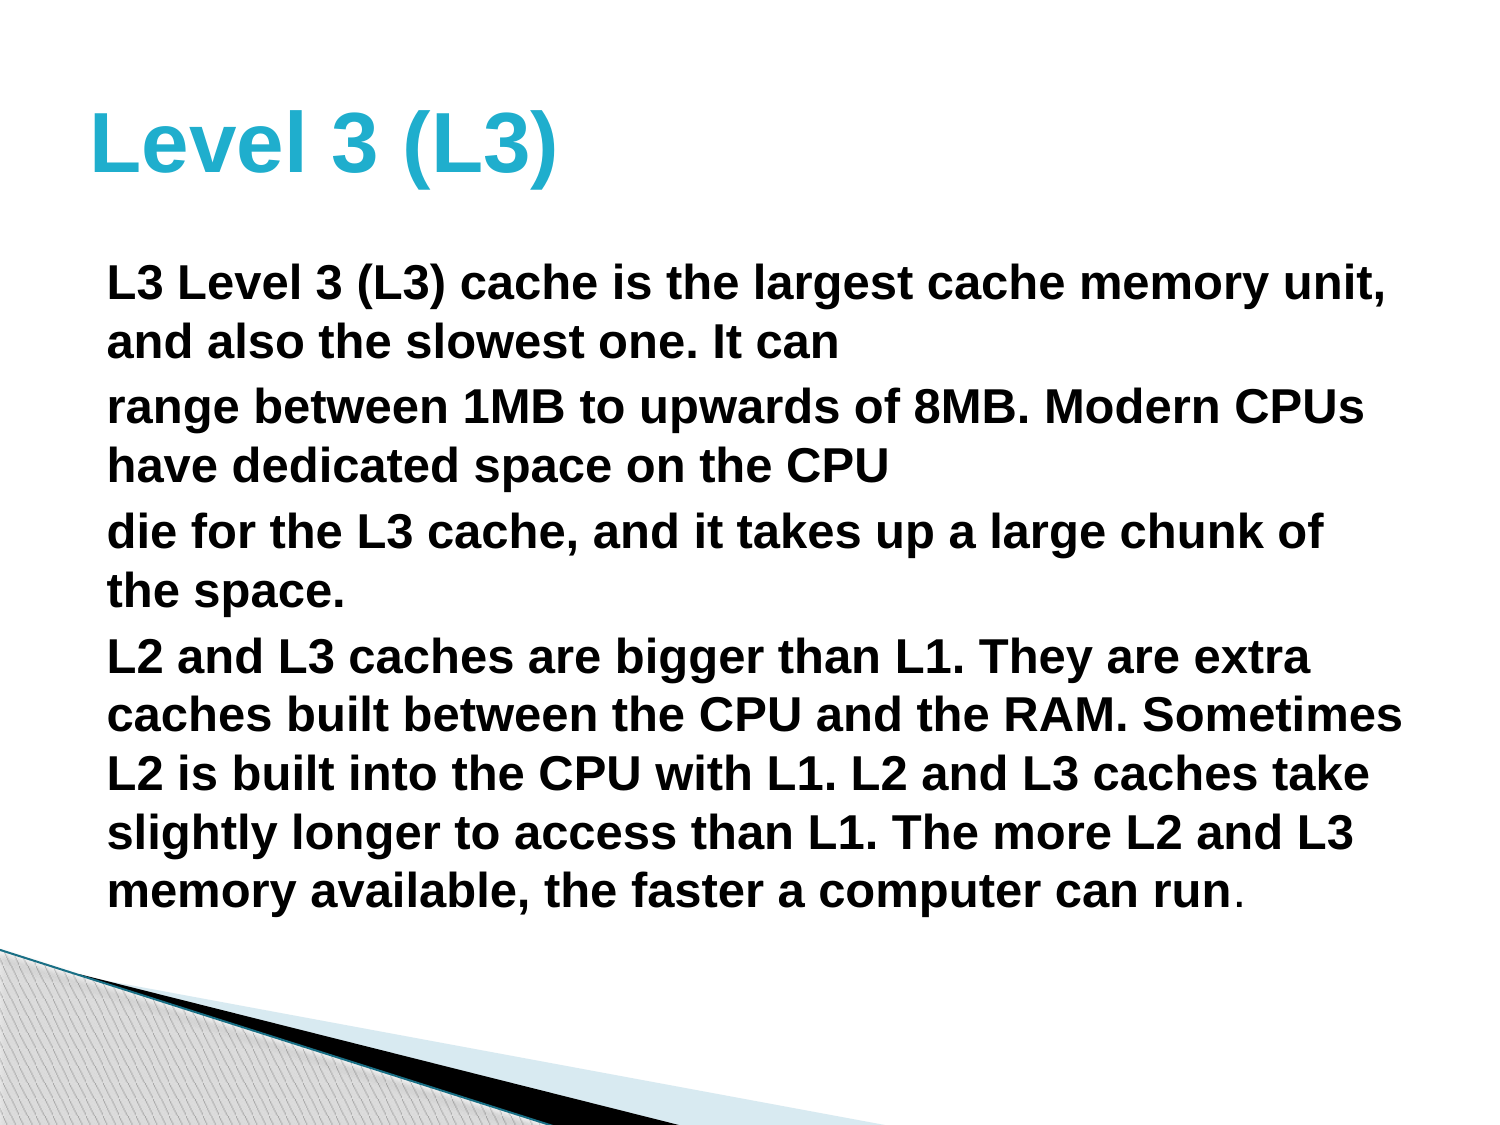

# Level 3 (L3)
L3 Level 3 (L3) cache is the largest cache memory unit, and also the slowest one. It can
range between 1MB to upwards of 8MB. Modern CPUs have dedicated space on the CPU
die for the L3 cache, and it takes up a large chunk of the space.
L2 and L3 caches are bigger than L1. They are extra caches built between the CPU and the RAM. Sometimes L2 is built into the CPU with L1. L2 and L3 caches take slightly longer to access than L1. The more L2 and L3 memory available, the faster a computer can run.